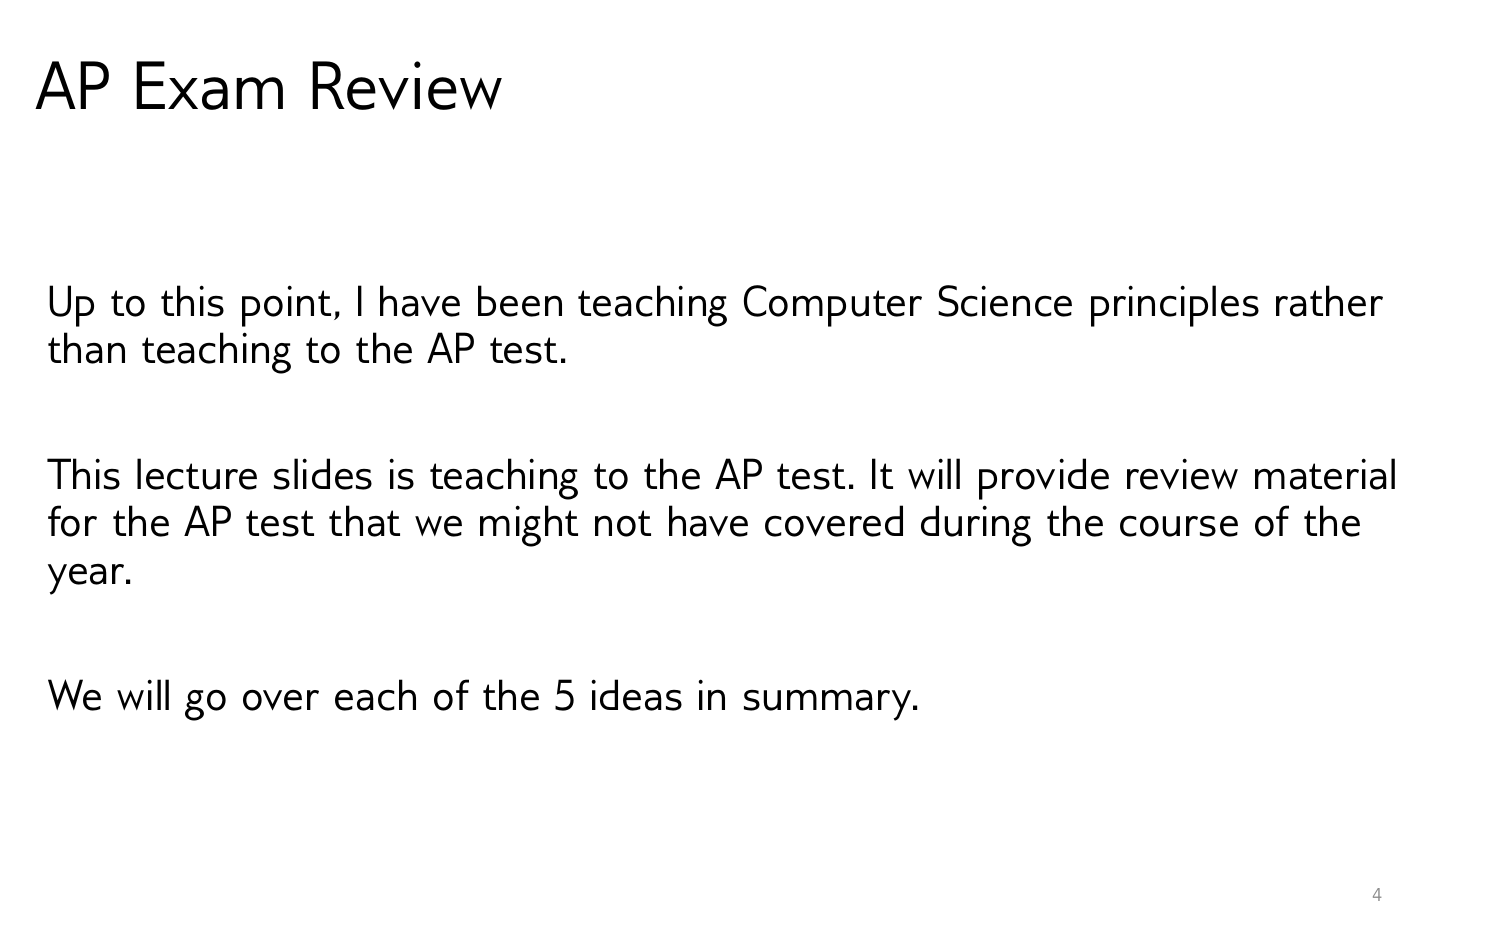

# AP Exam Review

Up to this point, I have been teaching Computer Science principles rather than teaching to the AP test.

This lecture slides is teaching to the AP test. It will provide review material for the AP test that we might not have covered during the course of the year.

We will go over each of the 5 ideas in summary.

4